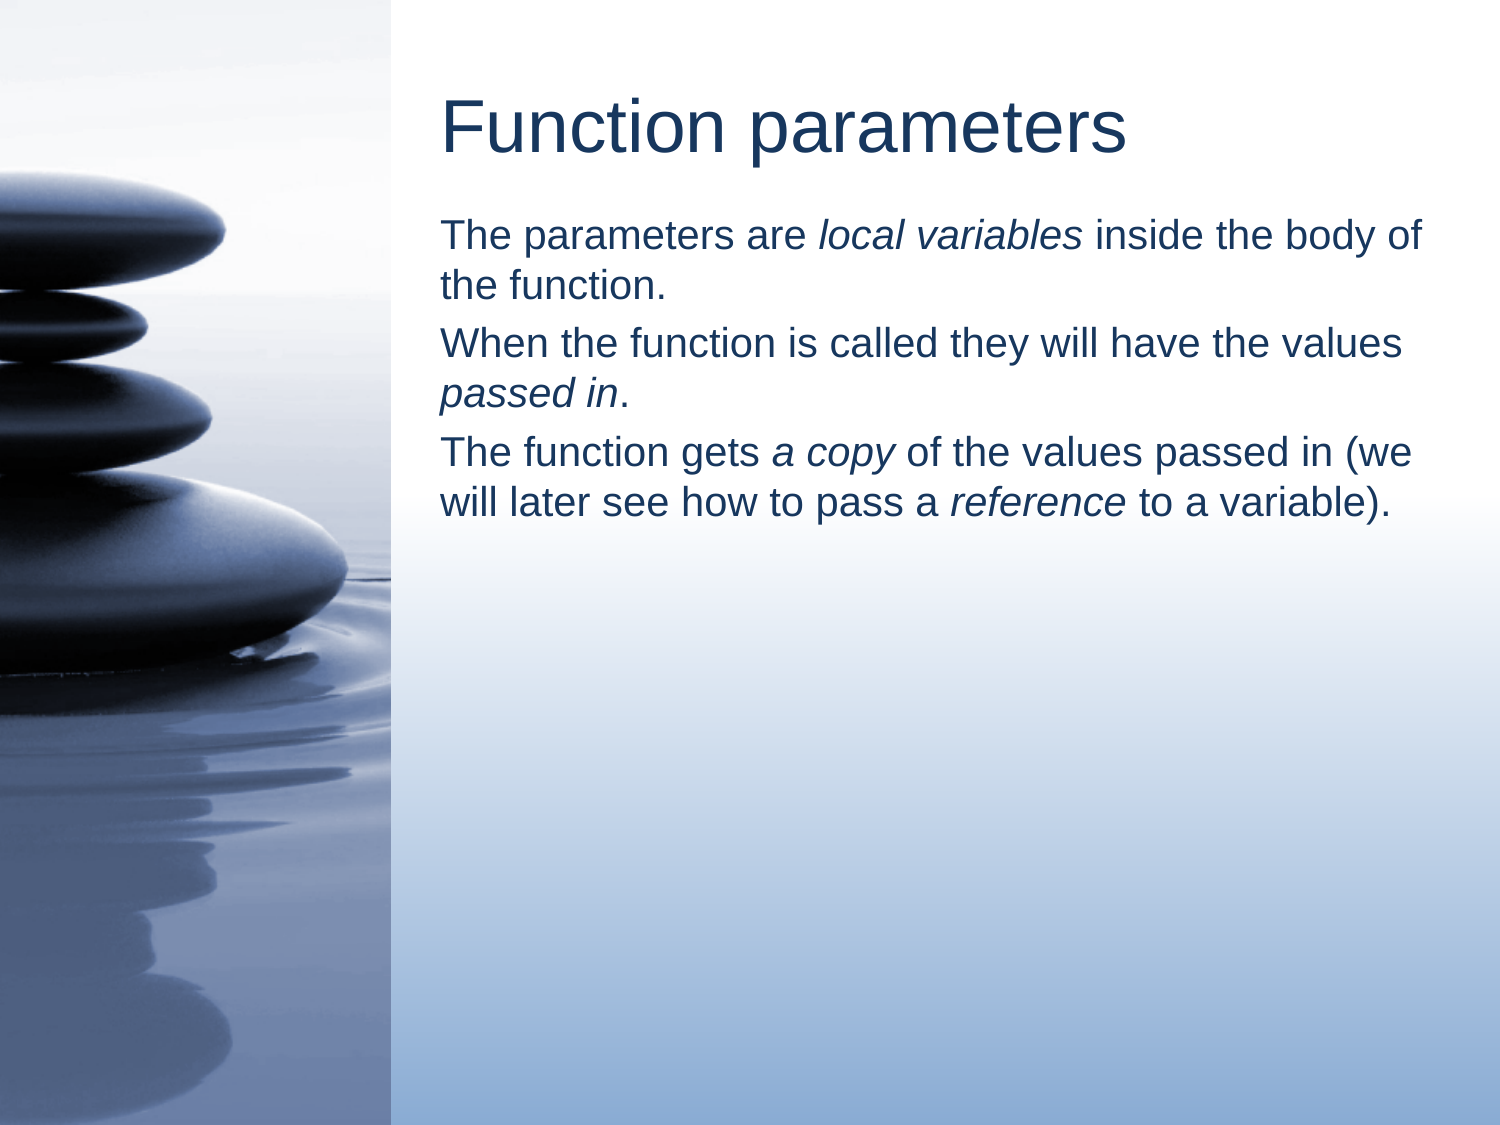

# Function parameters
The parameters are local variables inside the body of the function.
When the function is called they will have the values passed in.
The function gets a copy of the values passed in (we will later see how to pass a reference to a variable).